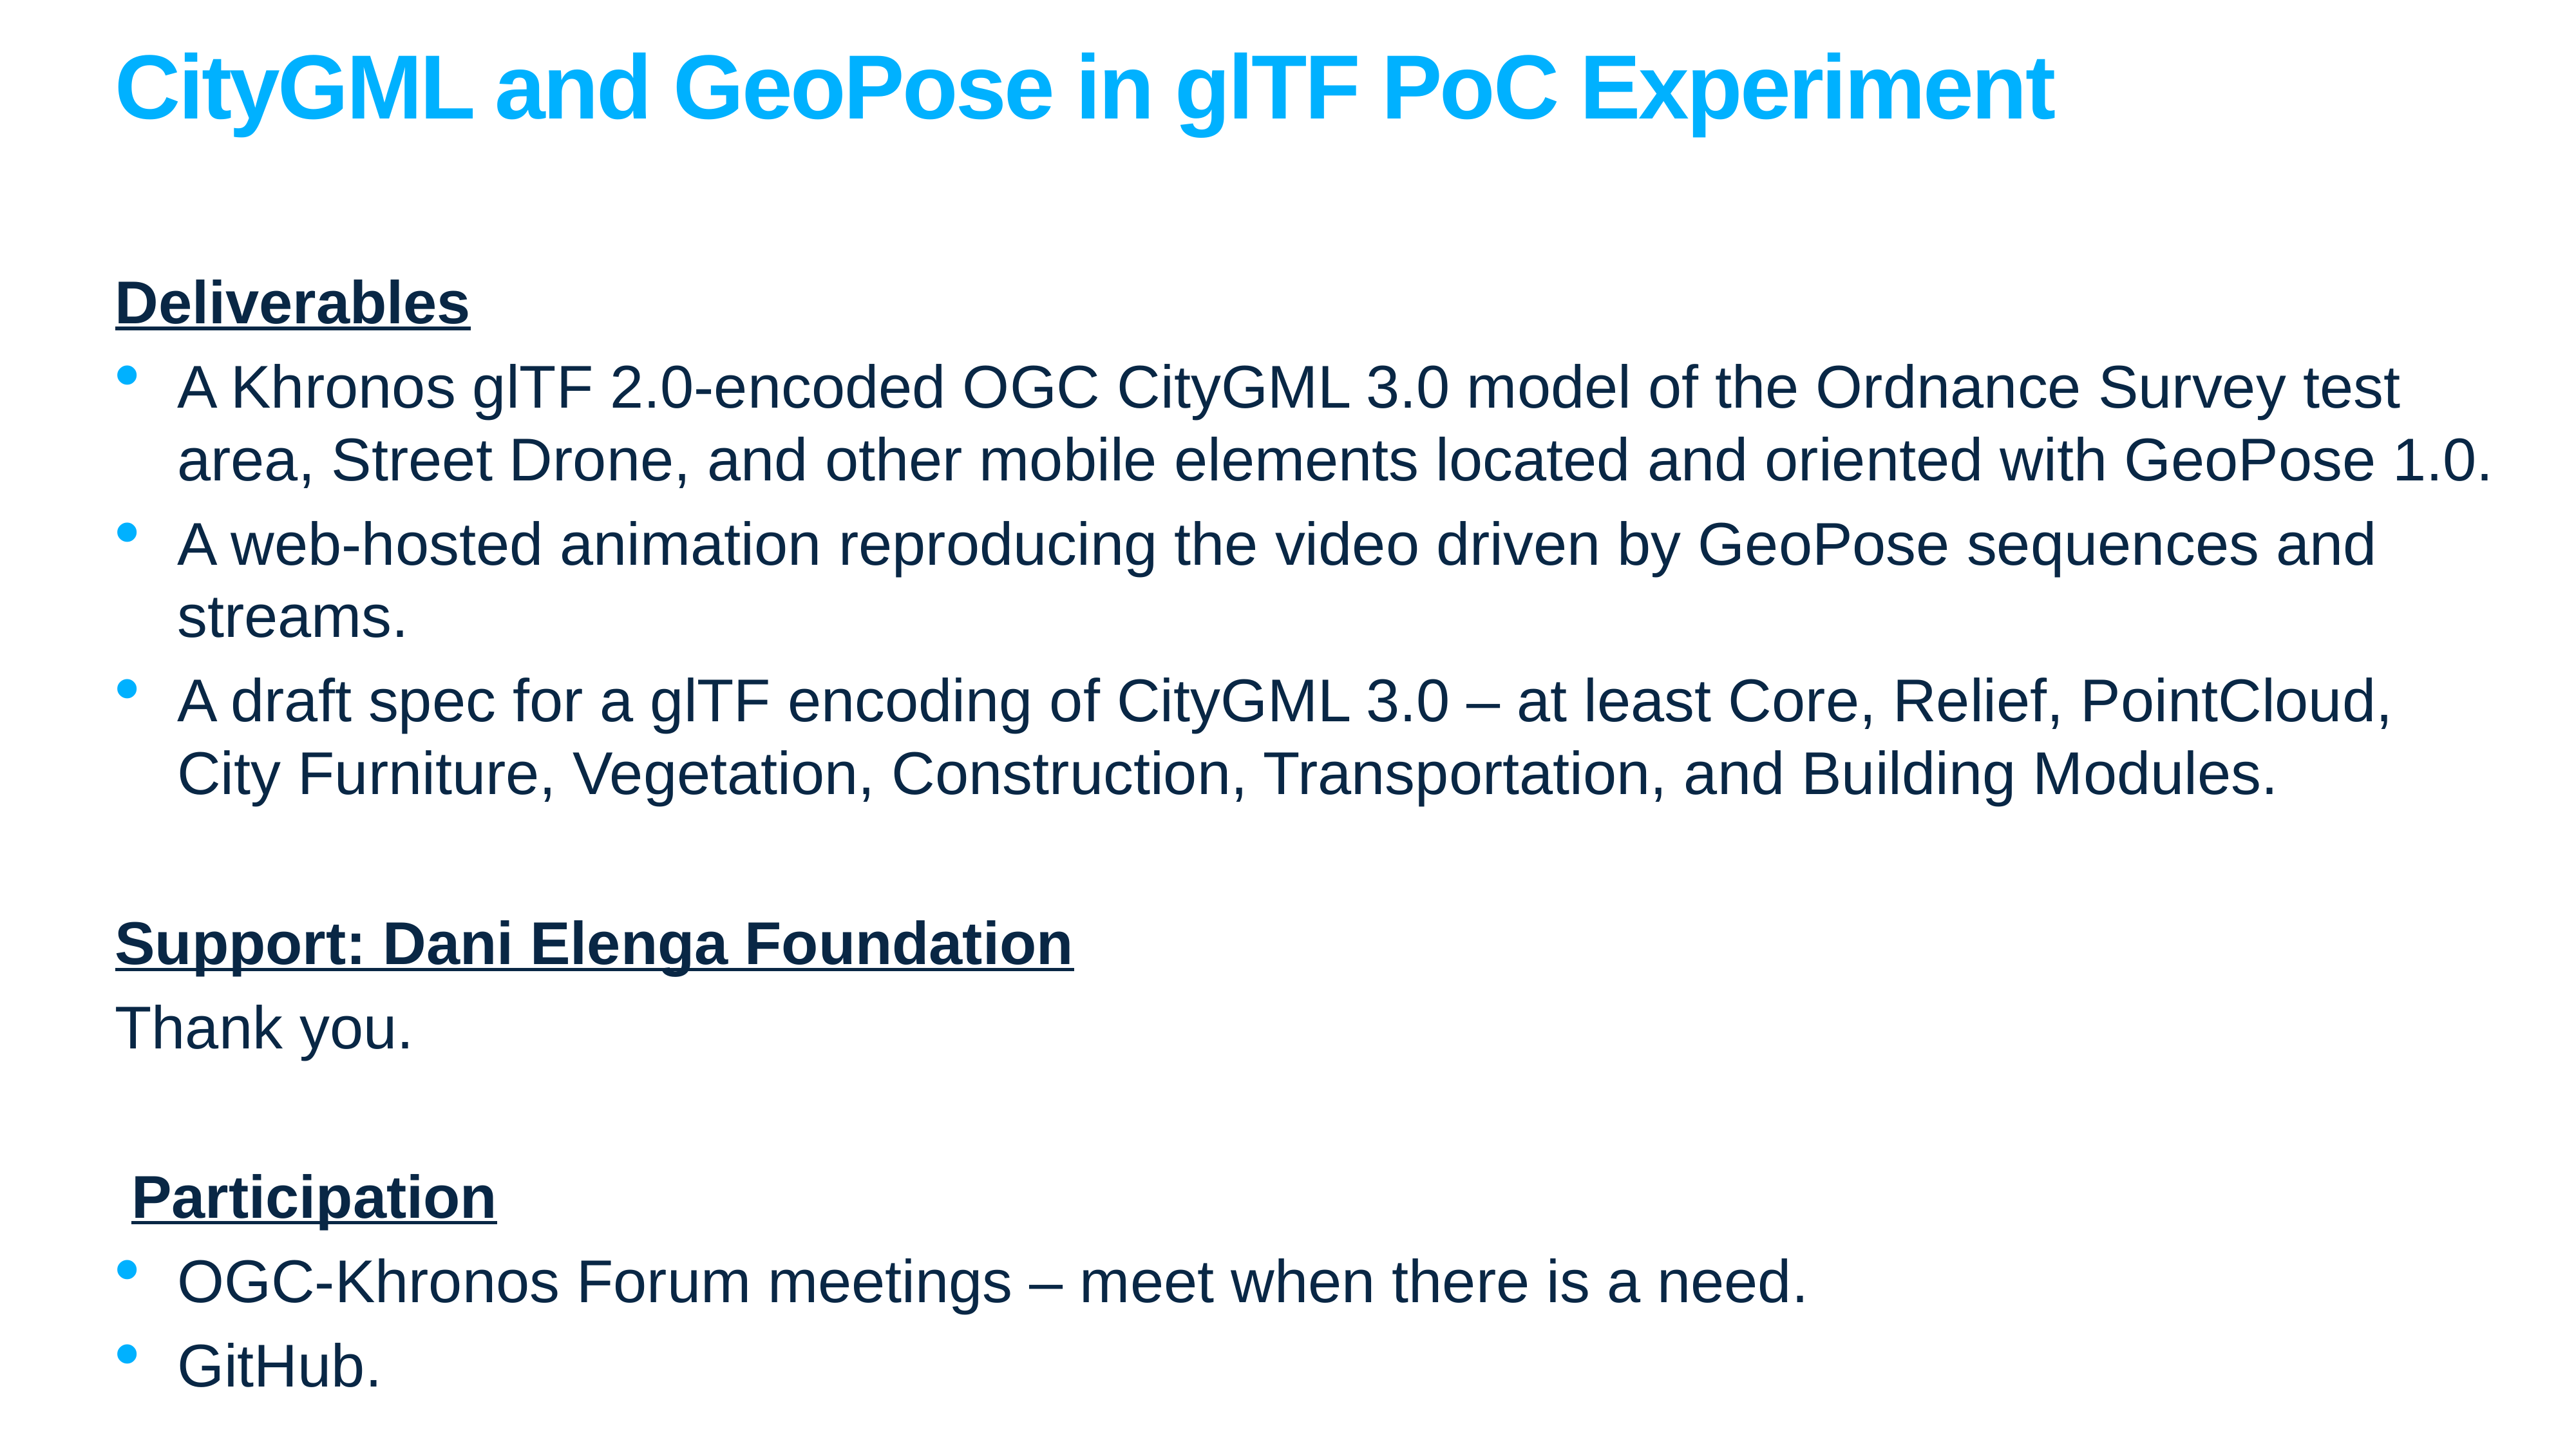

# CityGML and GeoPose in glTF PoC Experiment

Deliverables
A Khronos glTF 2.0-encoded OGC CityGML 3.0 model of the Ordnance Survey test area, Street Drone, and other mobile elements located and oriented with GeoPose 1.0.
A web-hosted animation reproducing the video driven by GeoPose sequences and streams.
A draft spec for a glTF encoding of CityGML 3.0 – at least Core, Relief, PointCloud, City Furniture, Vegetation, Construction, Transportation, and Building Modules.

Support: Dani Elenga Foundation
Thank you.

 Participation
OGC-Khronos Forum meetings – meet when there is a need.
GitHub.